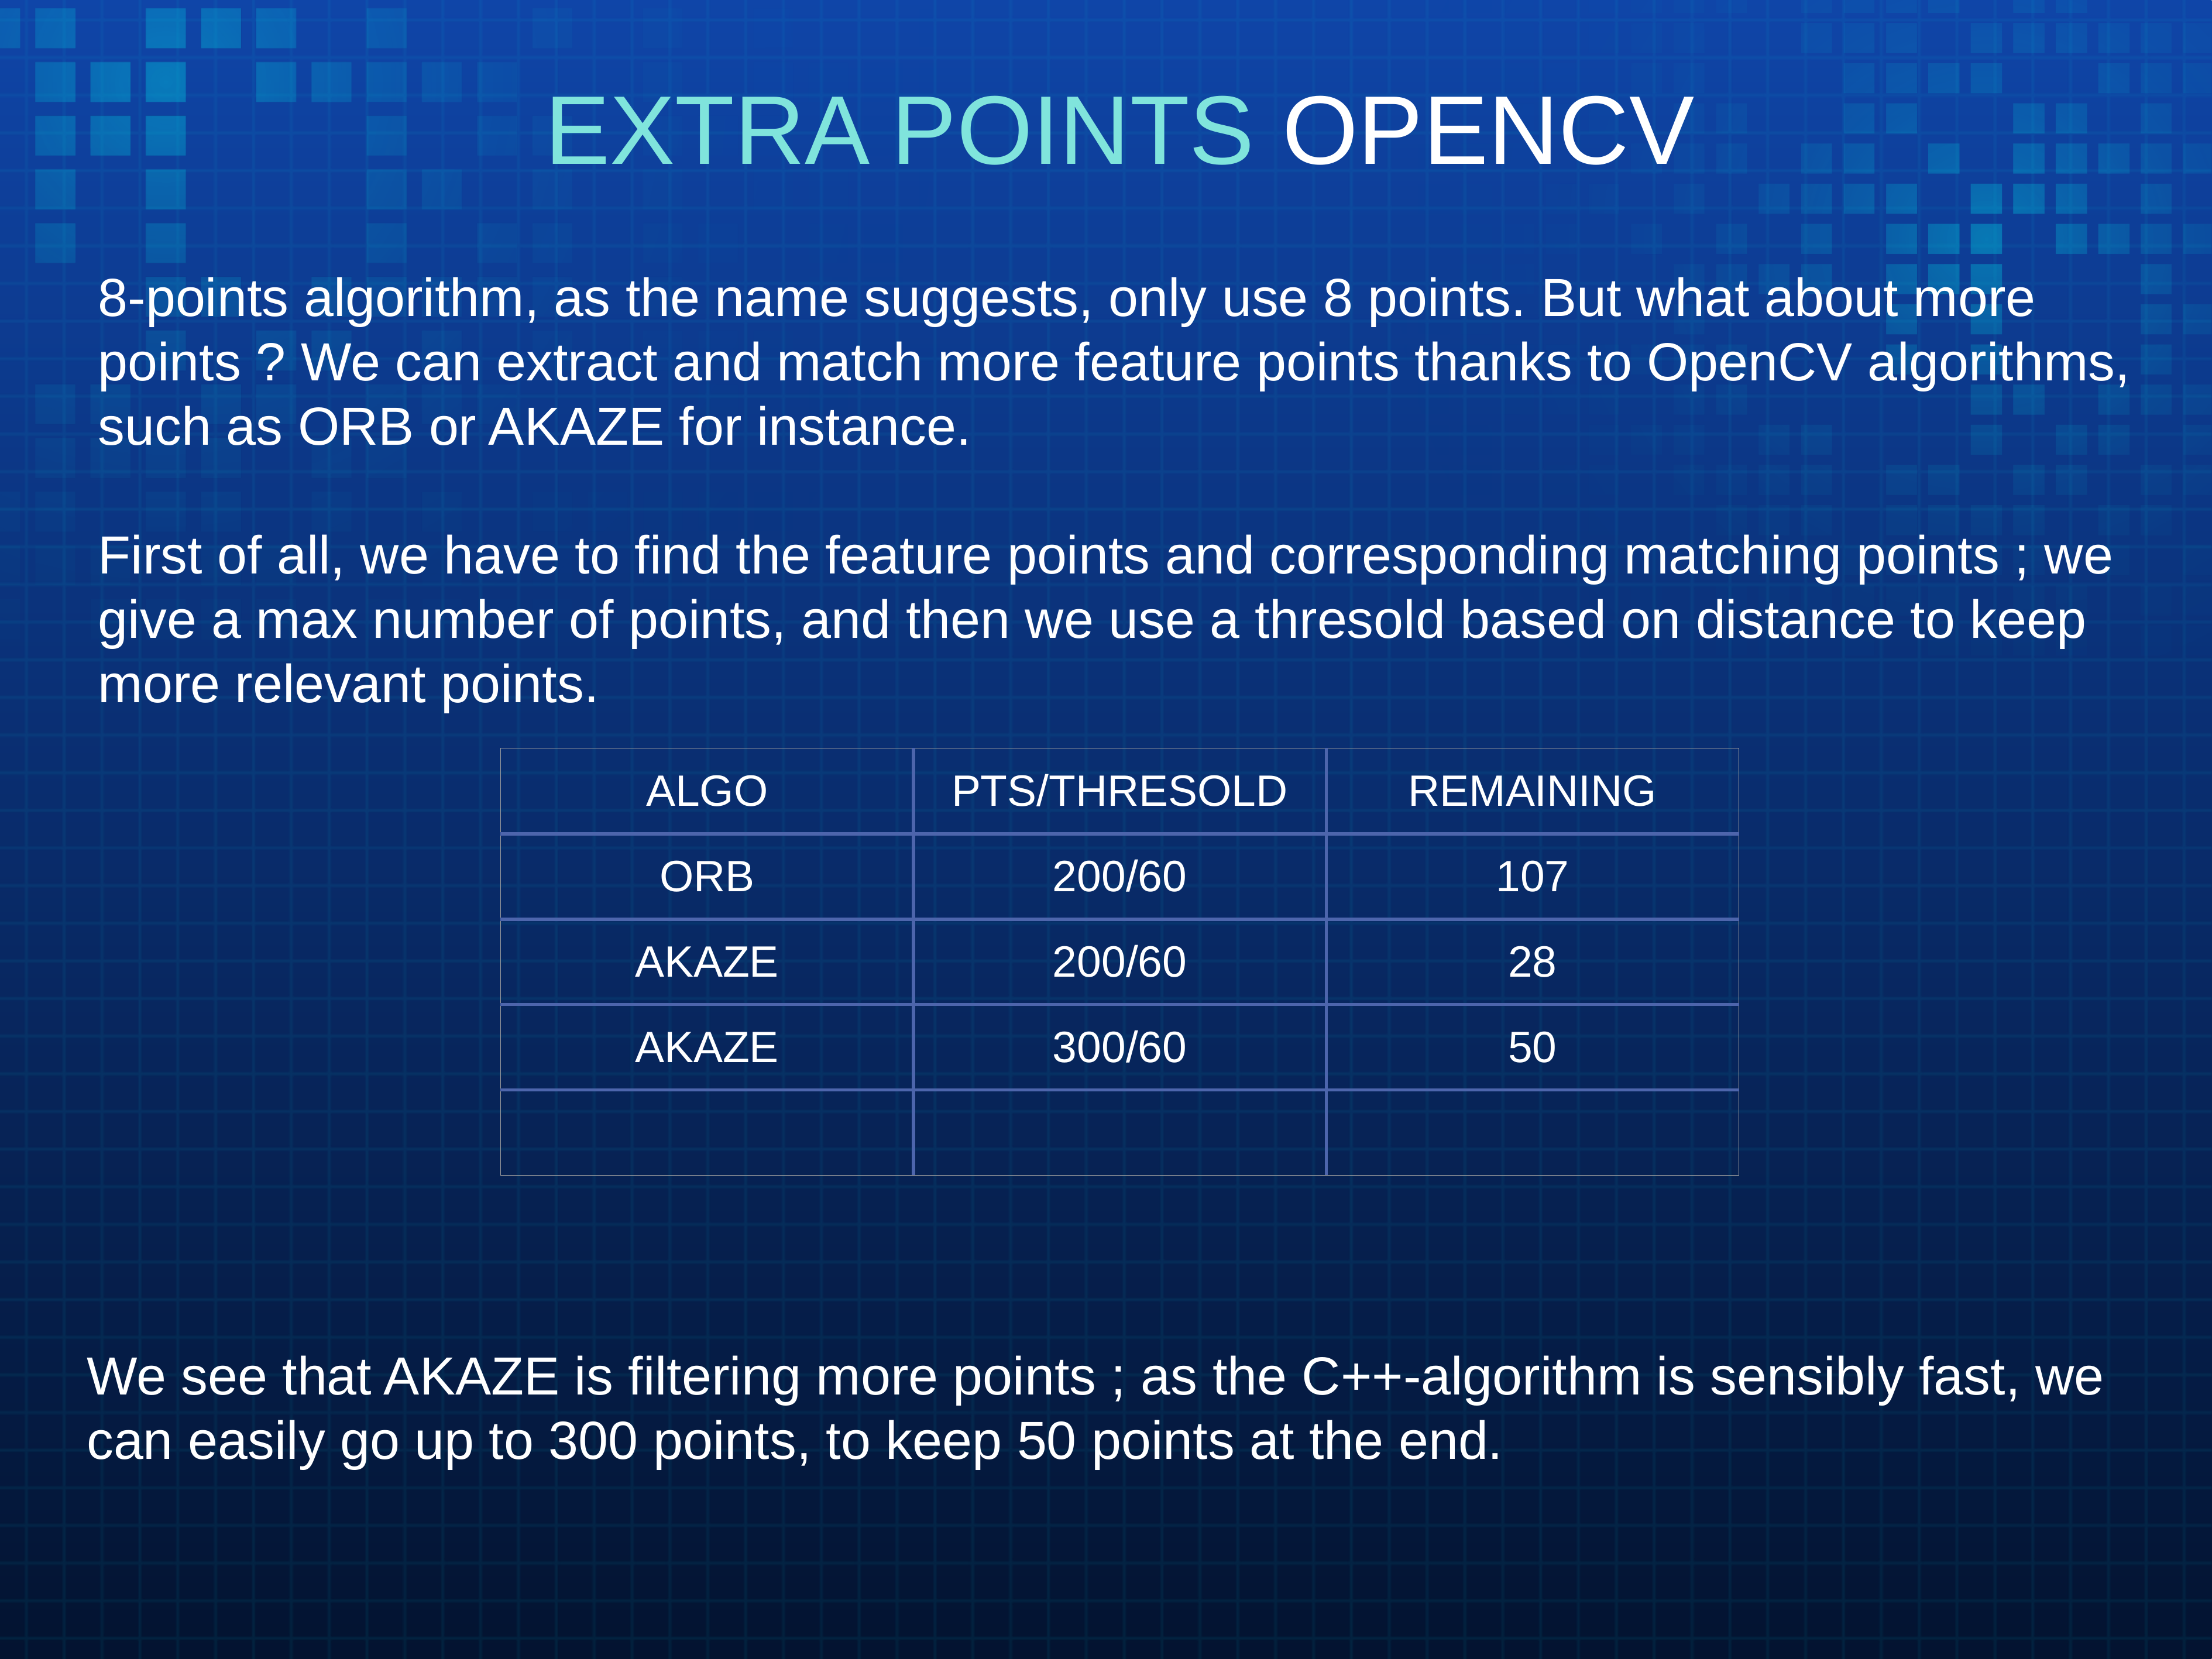

# EXTRA POINTS OPENCV
8-points algorithm, as the name suggests, only use 8 points. But what about more points ? We can extract and match more feature points thanks to OpenCV algorithms, such as ORB or AKAZE for instance.

First of all, we have to find the feature points and corresponding matching points ; we give a max number of points, and then we use a thresold based on distance to keep more relevant points.
| ALGO | PTS/THRESOLD | REMAINING |
| --- | --- | --- |
| ORB | 200/60 | 107 |
| AKAZE | 200/60 | 28 |
| AKAZE | 300/60 | 50 |
|  |  |  |
We see that AKAZE is filtering more points ; as the C++-algorithm is sensibly fast, we can easily go up to 300 points, to keep 50 points at the end.